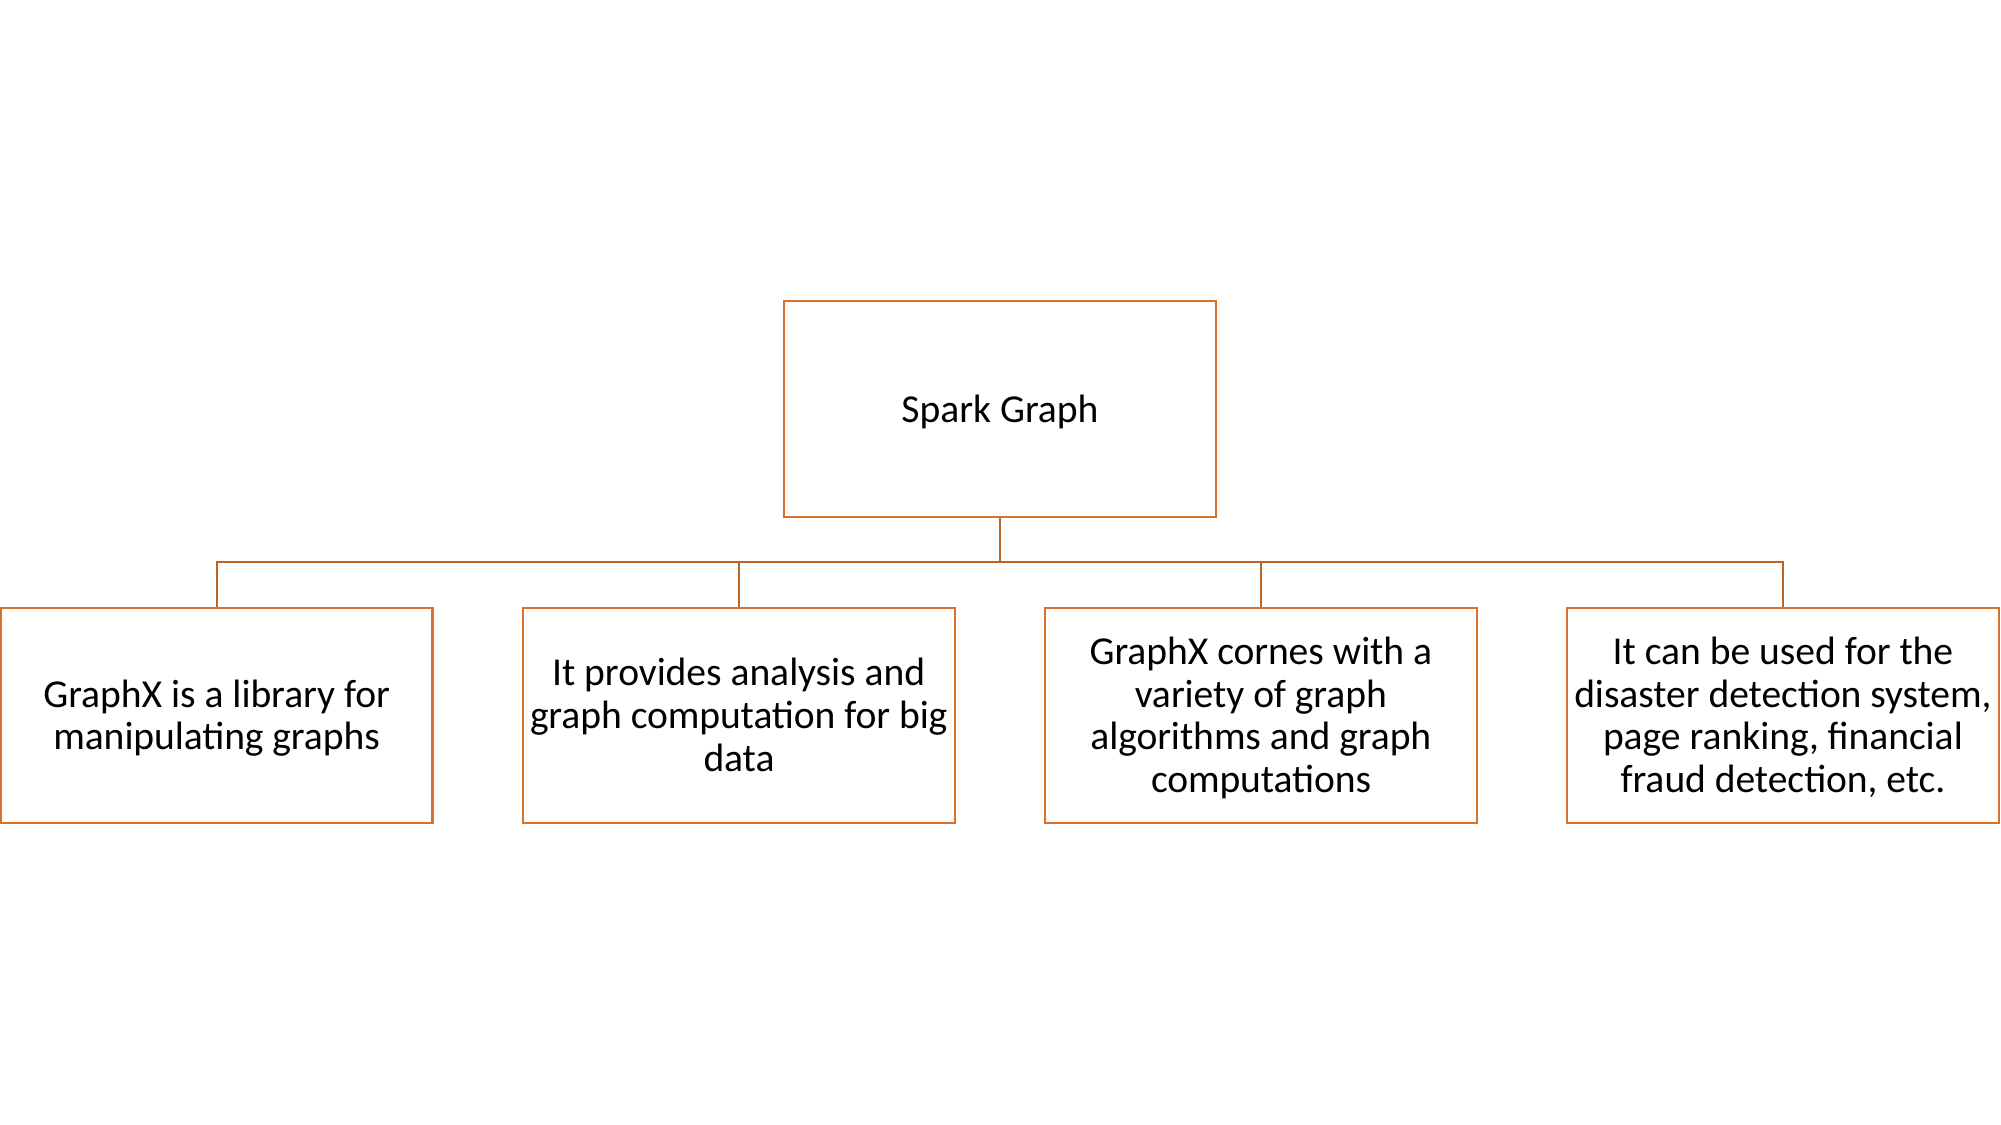

Spark Graph
GraphX is a library for manipulating graphs
It provides analysis and graph computation for big data
GraphX cornes with a variety of graph algorithms and graph computations
It can be used for the disaster detection system, page ranking, financial fraud detection, etc.